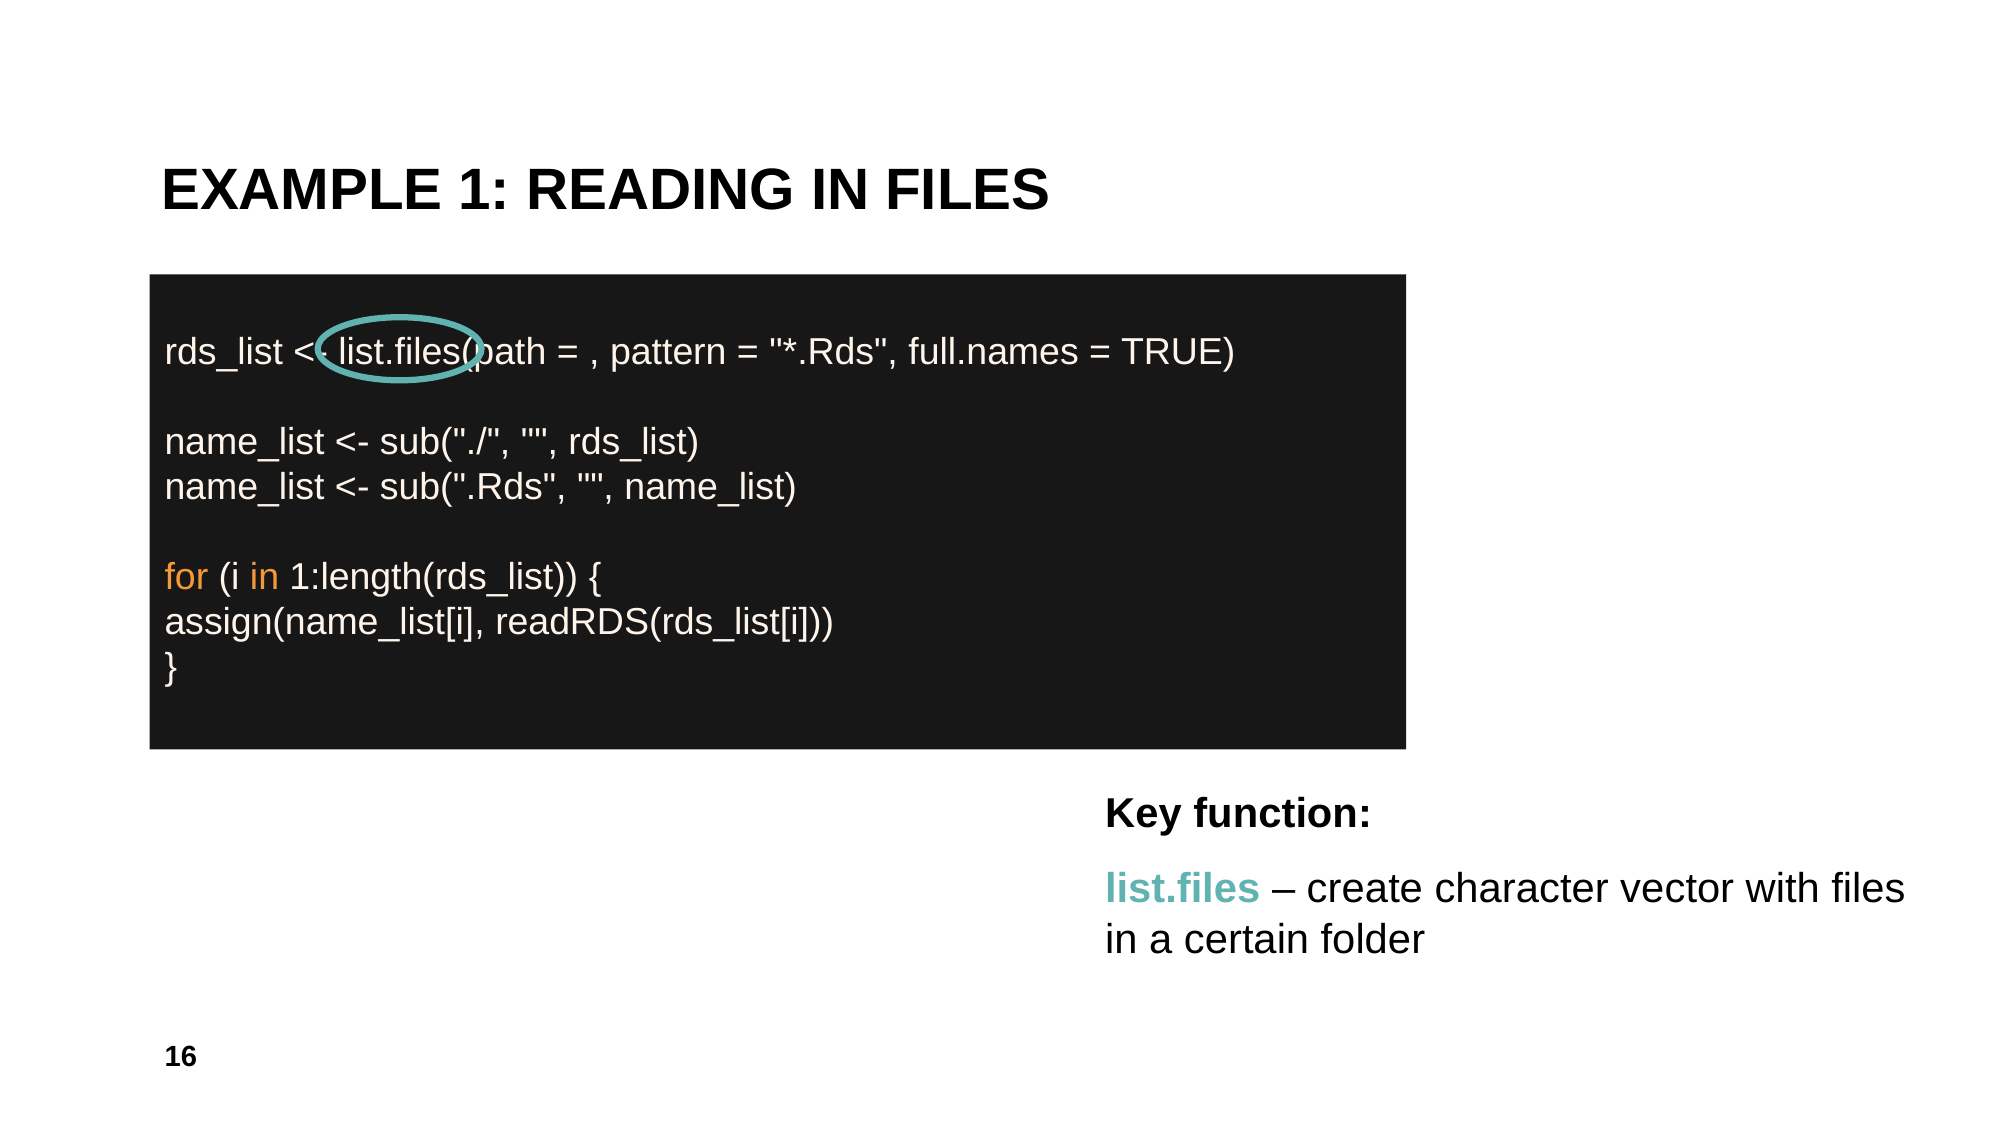

# Example 1: reading in files

rds_list <- list.files(path = , pattern = "*.Rds", full.names = TRUE)

name_list <- sub("./", "", rds_list)
name_list <- sub(".Rds", "", name_list)

for (i in 1:length(rds_list)) {
assign(name_list[i], readRDS(rds_list[i]))
}

Key function:
list.files – create character vector with files in a certain folder
16